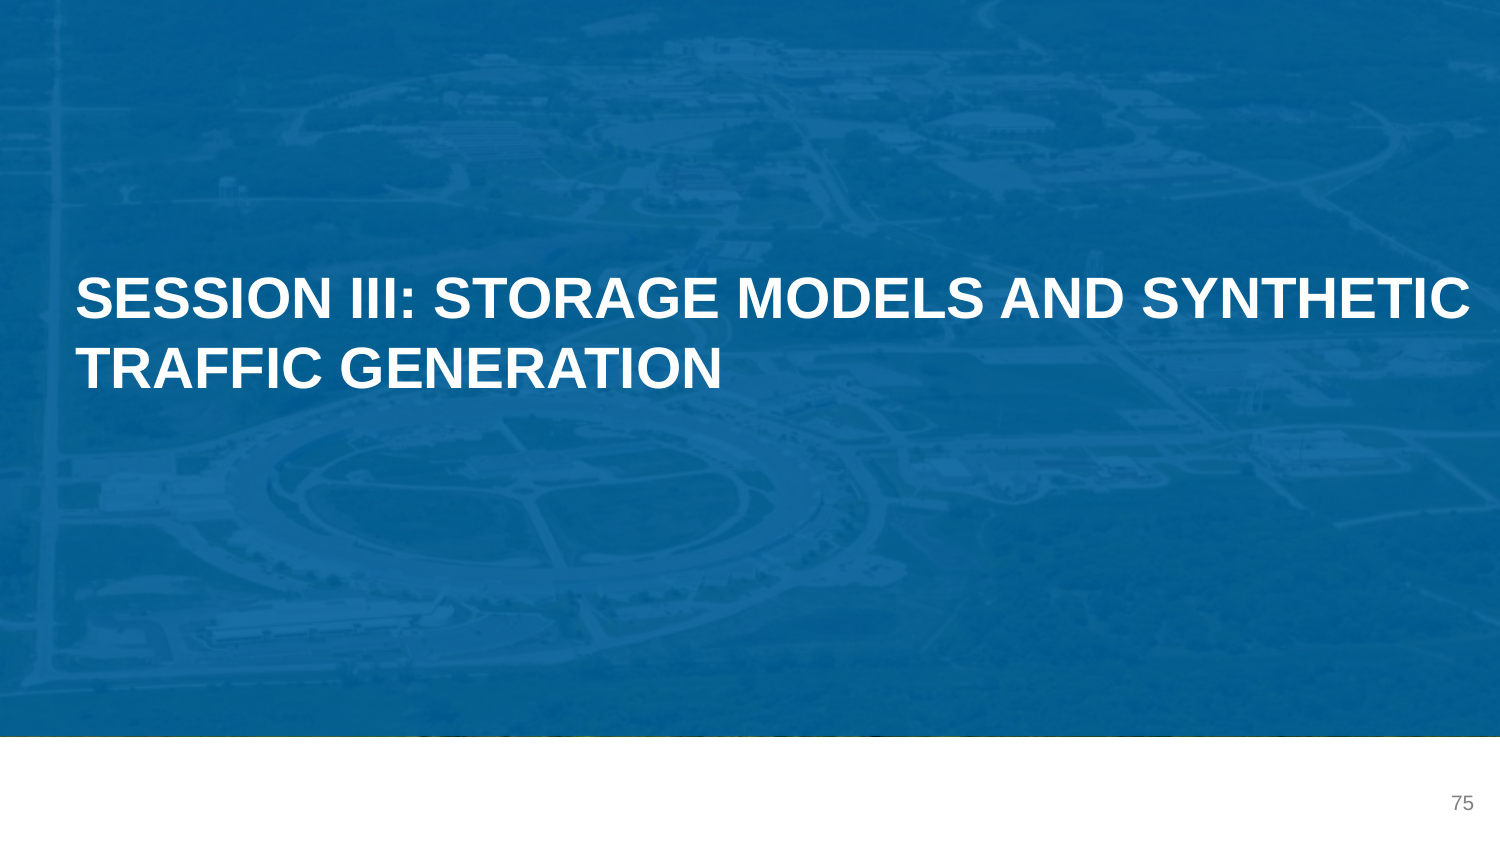

Session iii: storage models and synthetic traffic generation
75